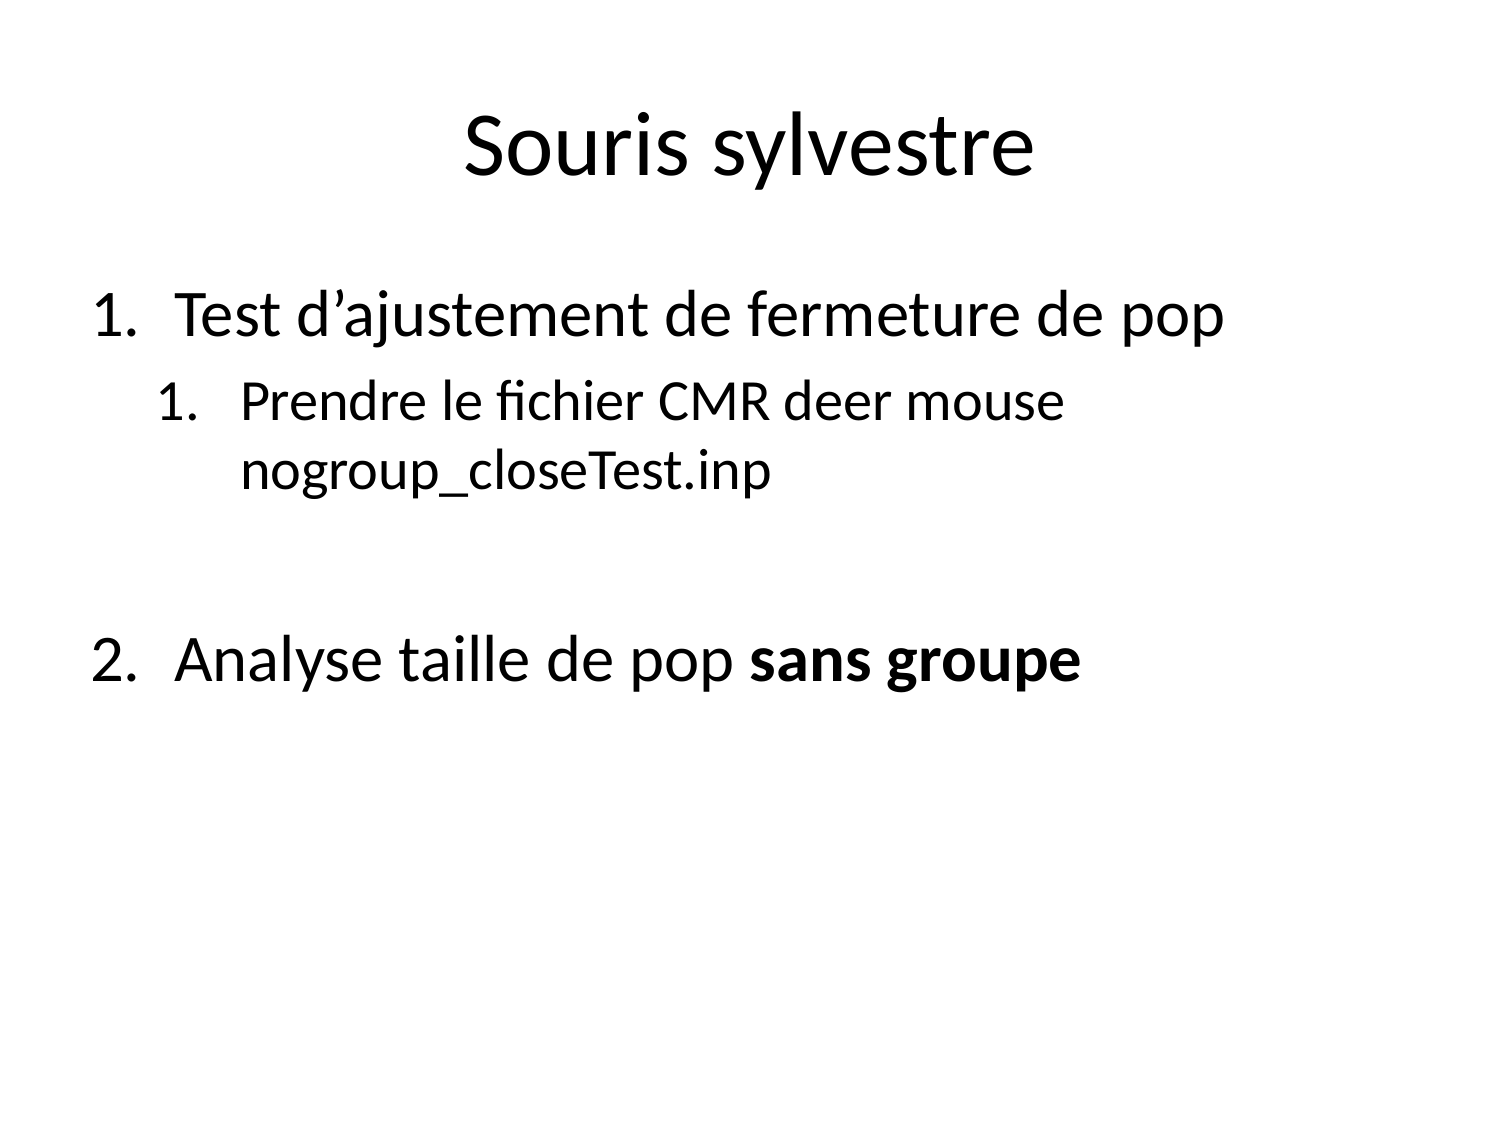

# Souris sylvestre
Test d’ajustement de fermeture de pop
Prendre le fichier CMR deer mouse nogroup_closeTest.inp

Analyse taille de pop sans groupe